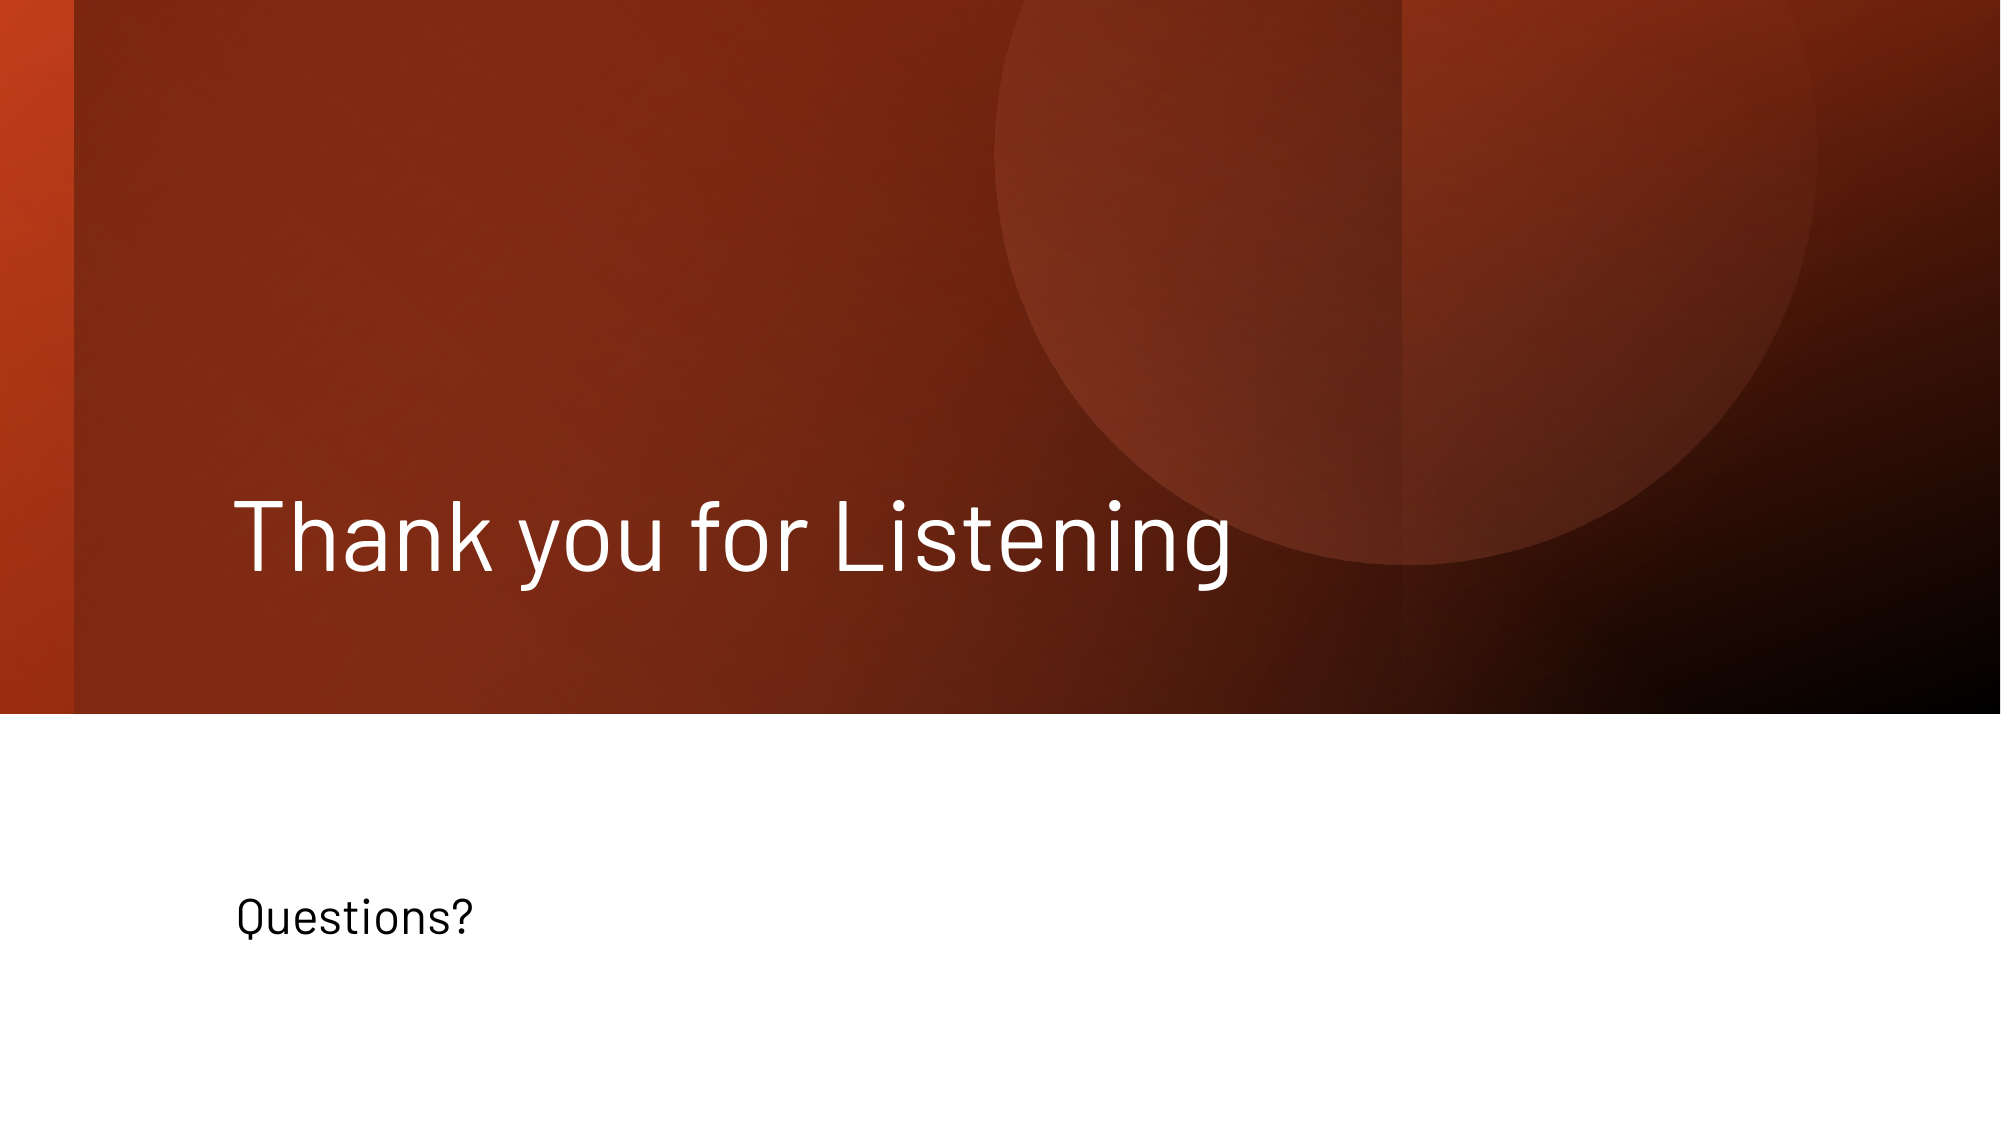

# Thank you for Listening
Questions?
11